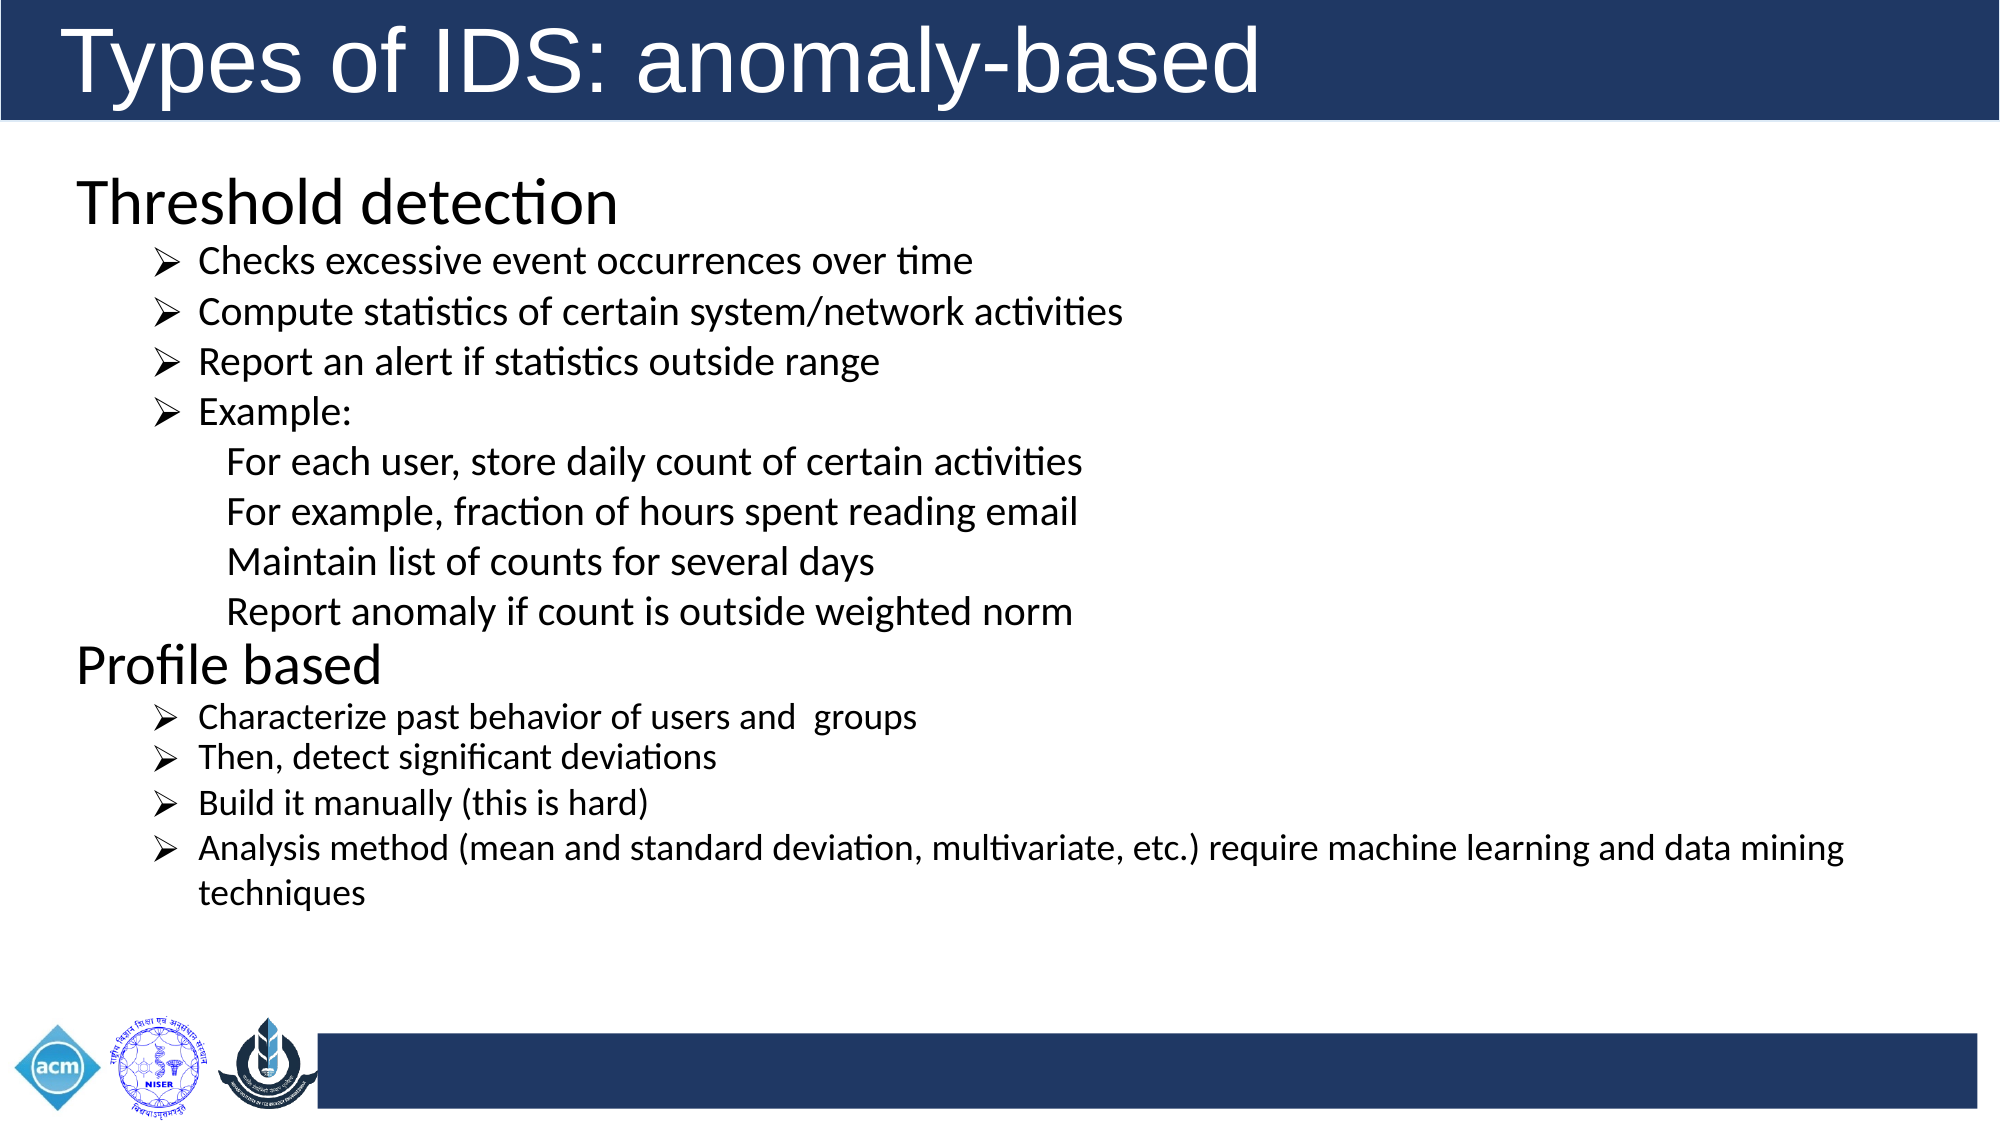

Types of IDS: anomaly-based
Threshold detection
Checks excessive event occurrences over time
Compute statistics of certain system/network activities
Report an alert if statistics outside range
Example:
For each user, store daily count of certain activities
For example, fraction of hours spent reading email
Maintain list of counts for several days
Report anomaly if count is outside weighted norm
Profile based
Characterize past behavior of users and  groups
Then, detect significant deviations
Build it manually (this is hard)
Analysis method (mean and standard deviation, multivariate, etc.) require machine learning and data mining techniques